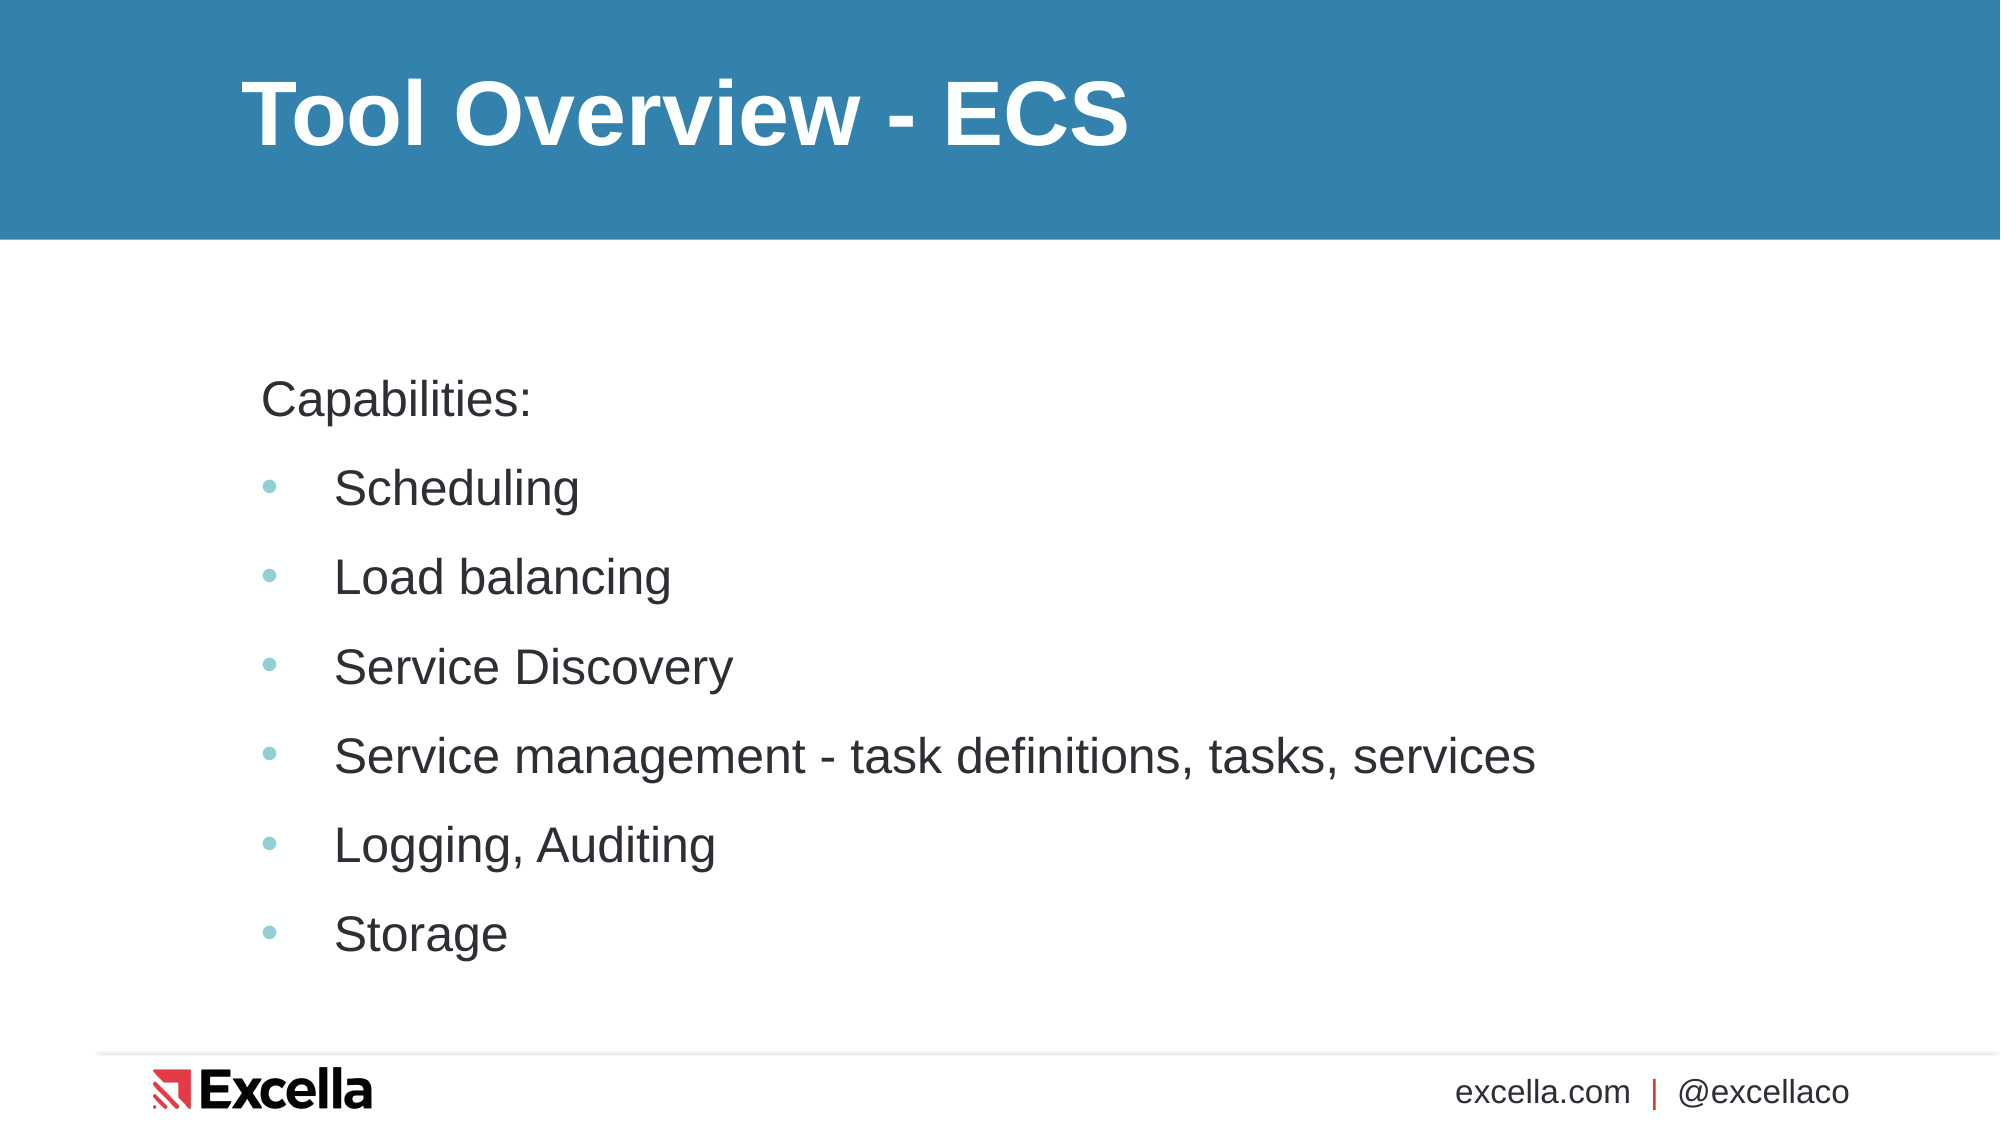

# Tool Overview - ECS
Capabilities:
Scheduling
Load balancing
Service Discovery
Service management - task definitions, tasks, services
Logging, Auditing
Storage